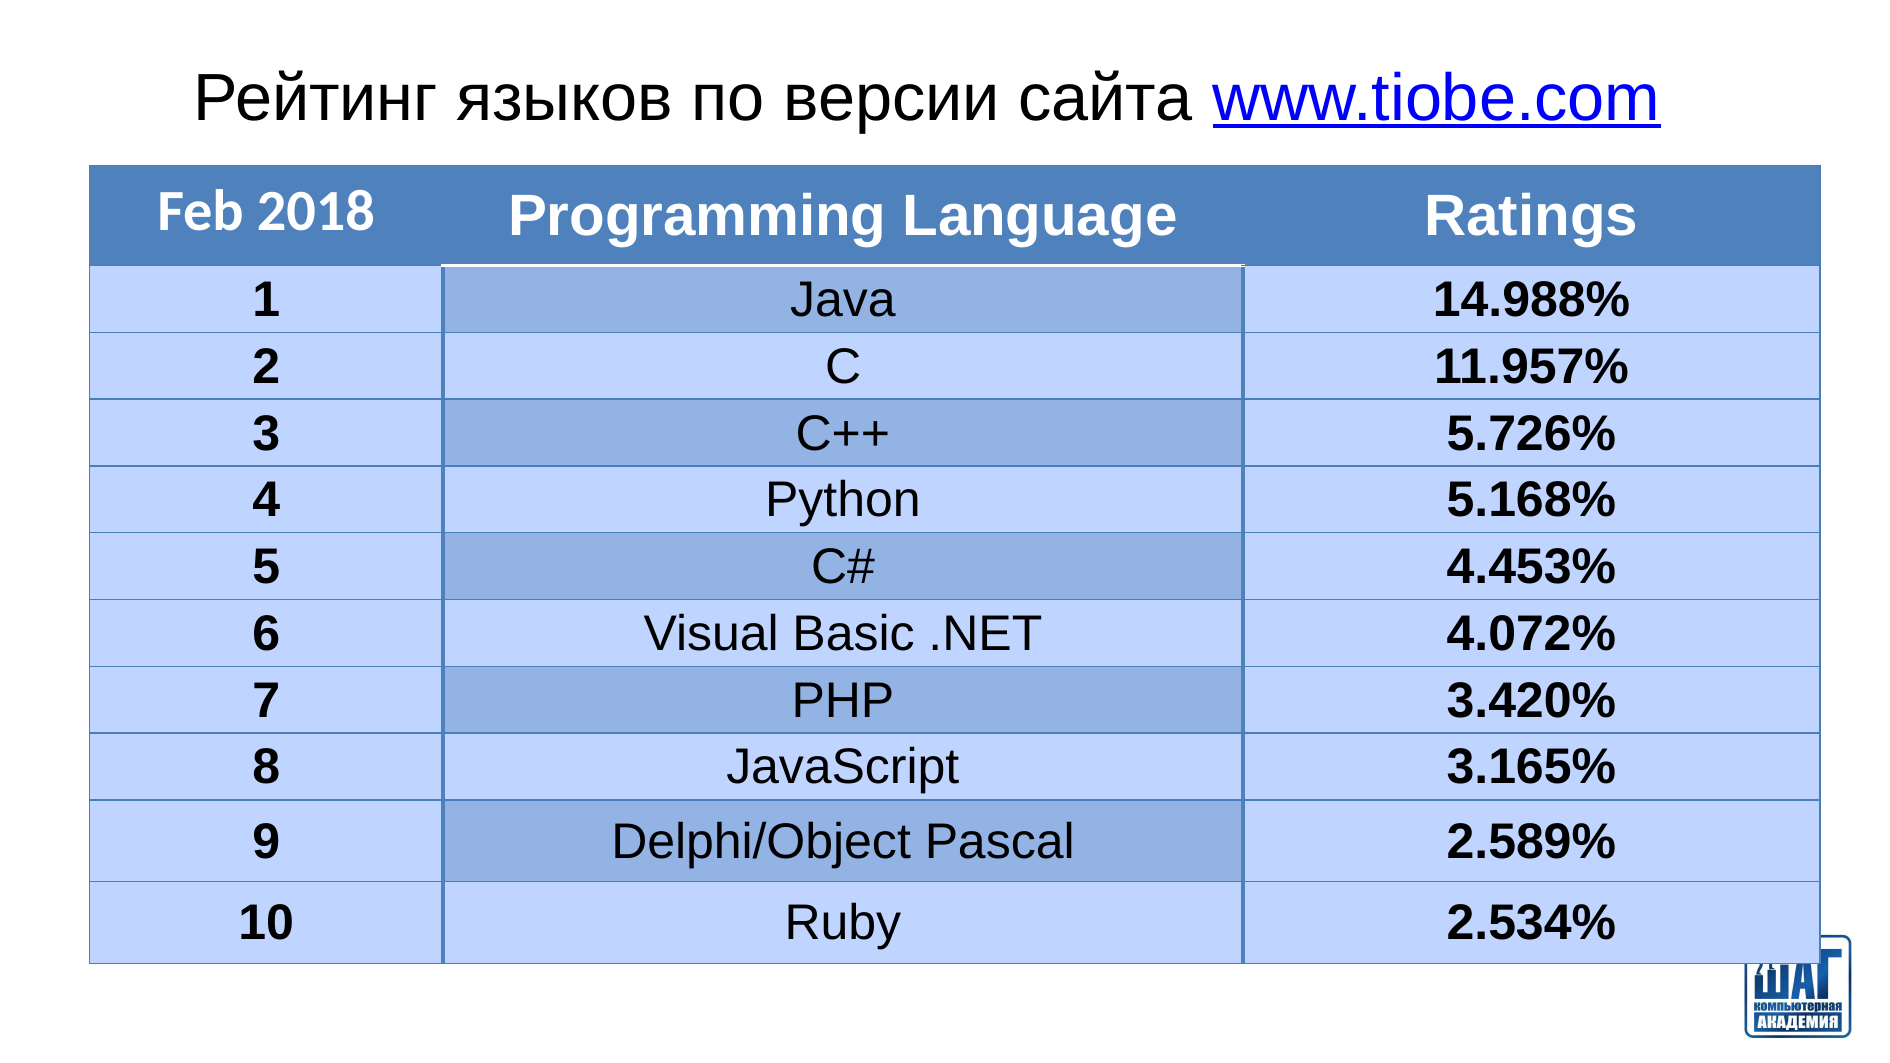

# Рейтинг языков по версии сайта www.tiobe.com
| Feb 2018 | Programming Language | Ratings |
| --- | --- | --- |
| 1 | Java | 14.988% |
| 2 | C | 11.957% |
| 3 | C++ | 5.726% |
| 4 | Python | 5.168% |
| 5 | C# | 4.453% |
| 6 | Visual Basic .NET | 4.072% |
| 7 | PHP | 3.420% |
| 8 | JavaScript | 3.165% |
| 9 | Delphi/Object Pascal | 2.589% |
| 10 | Ruby | 2.534% |